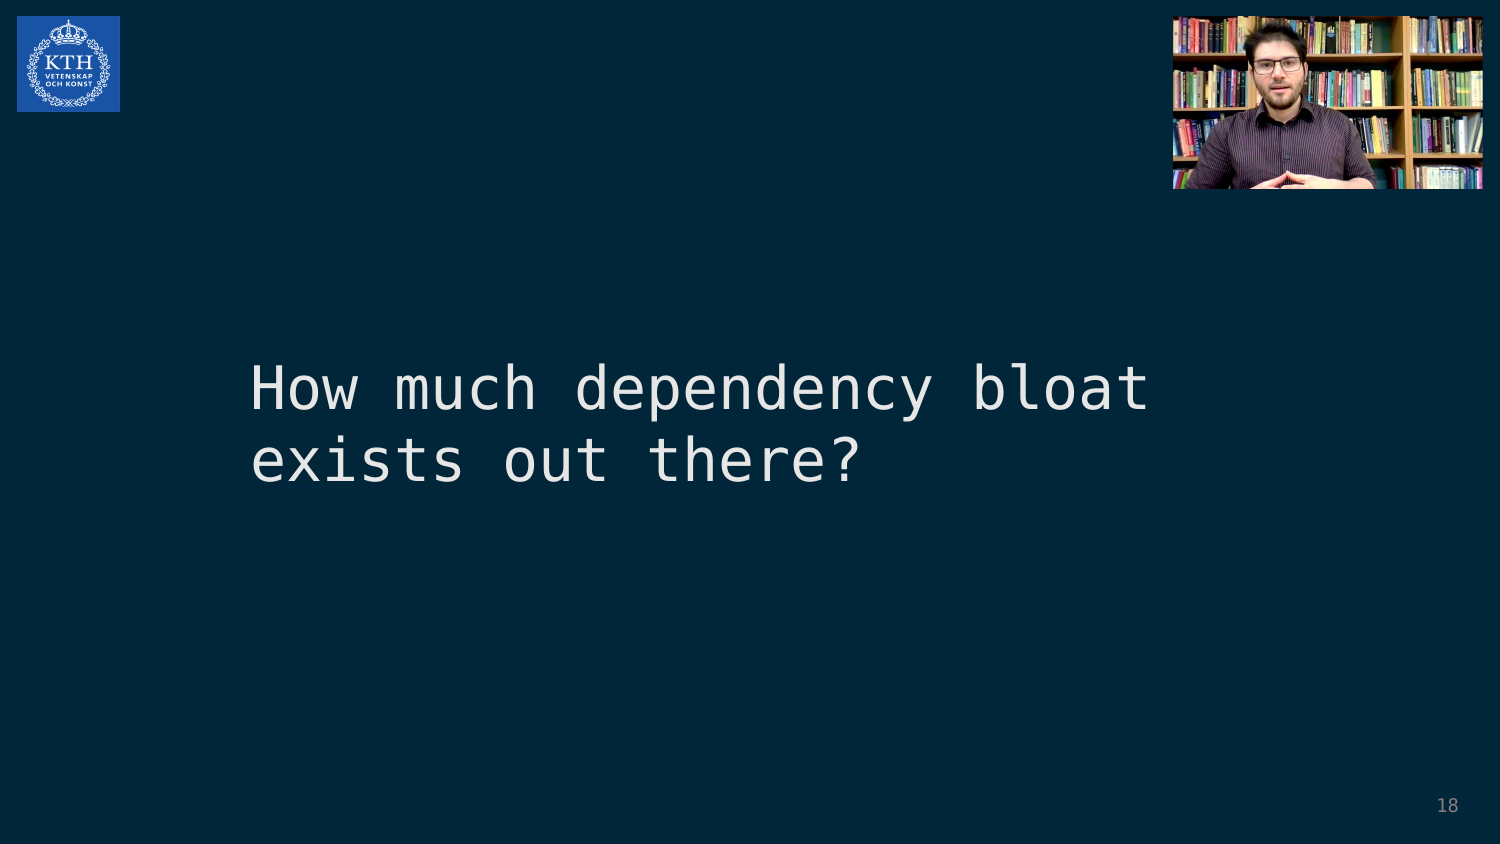

How much dependency bloat exists out there?
18